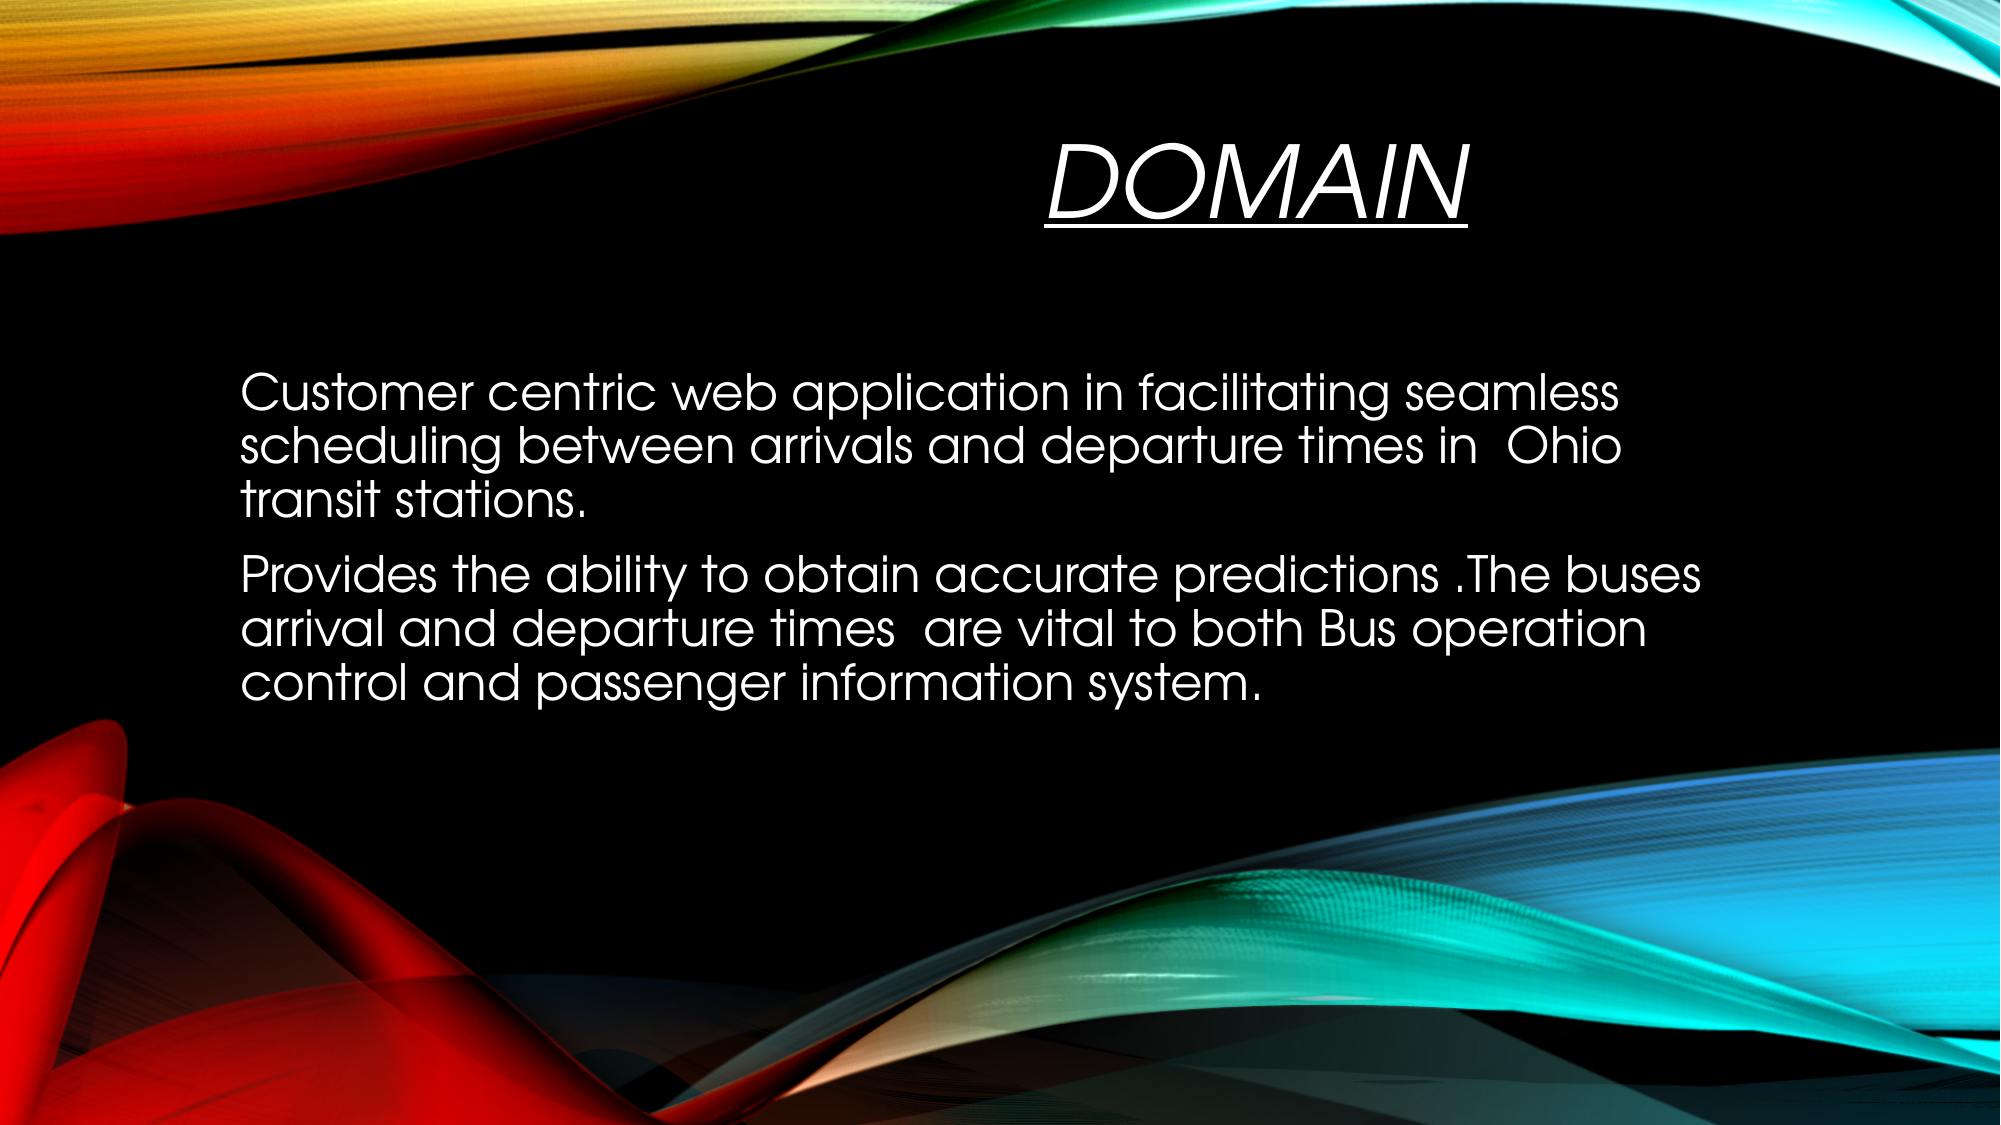

# Domain
Customer centric web application in facilitating seamless scheduling between arrivals and departure times in  Ohio transit stations.
Provides the ability to obtain accurate predictions .The buses arrival and departure times  are vital to both Bus operation control and passenger information system.